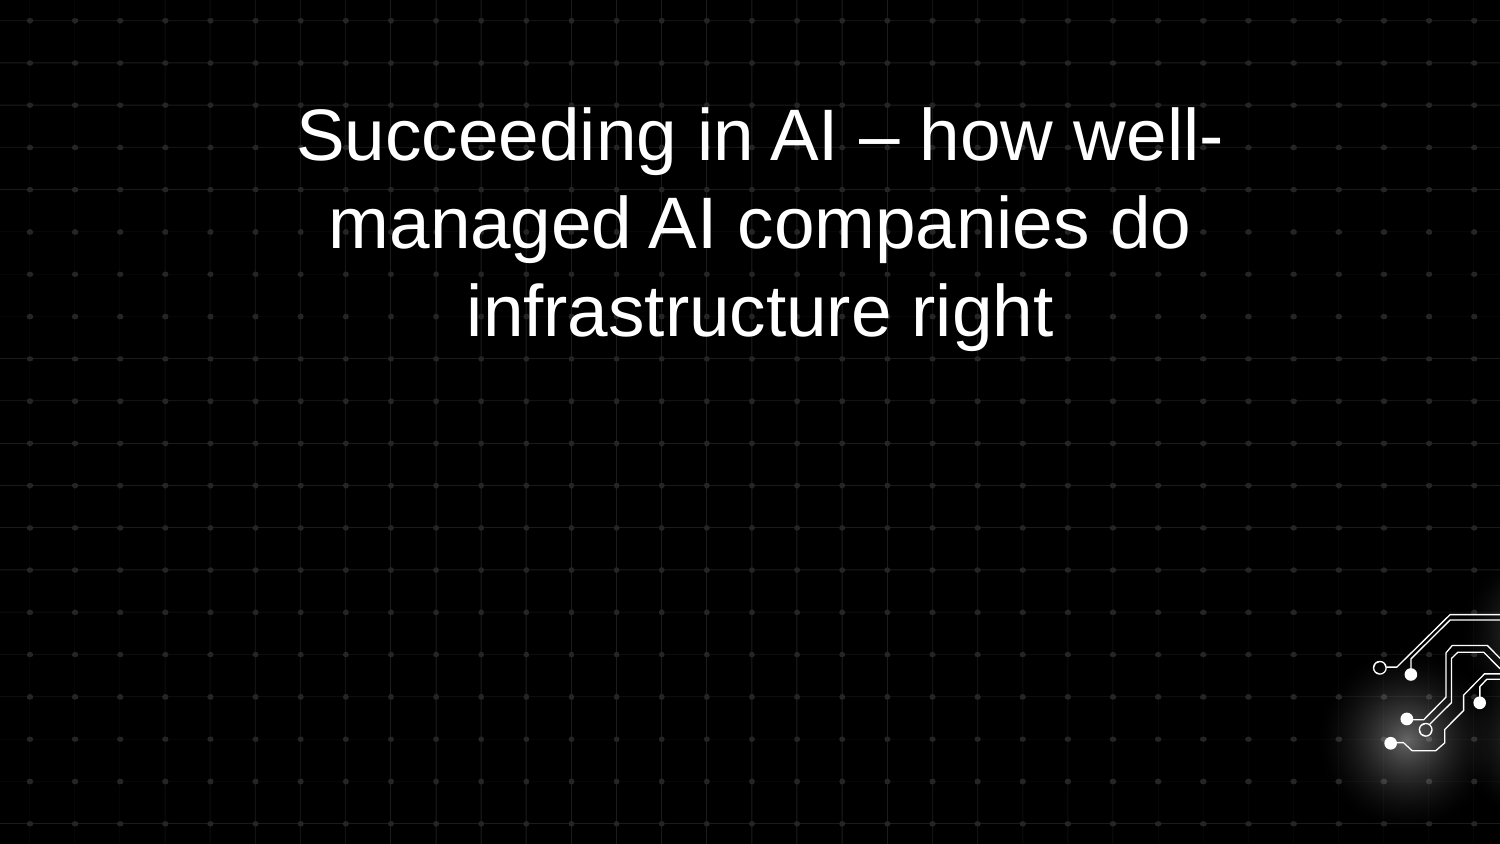

# Succeeding in AI – how well-managed AI companies do infrastructure right